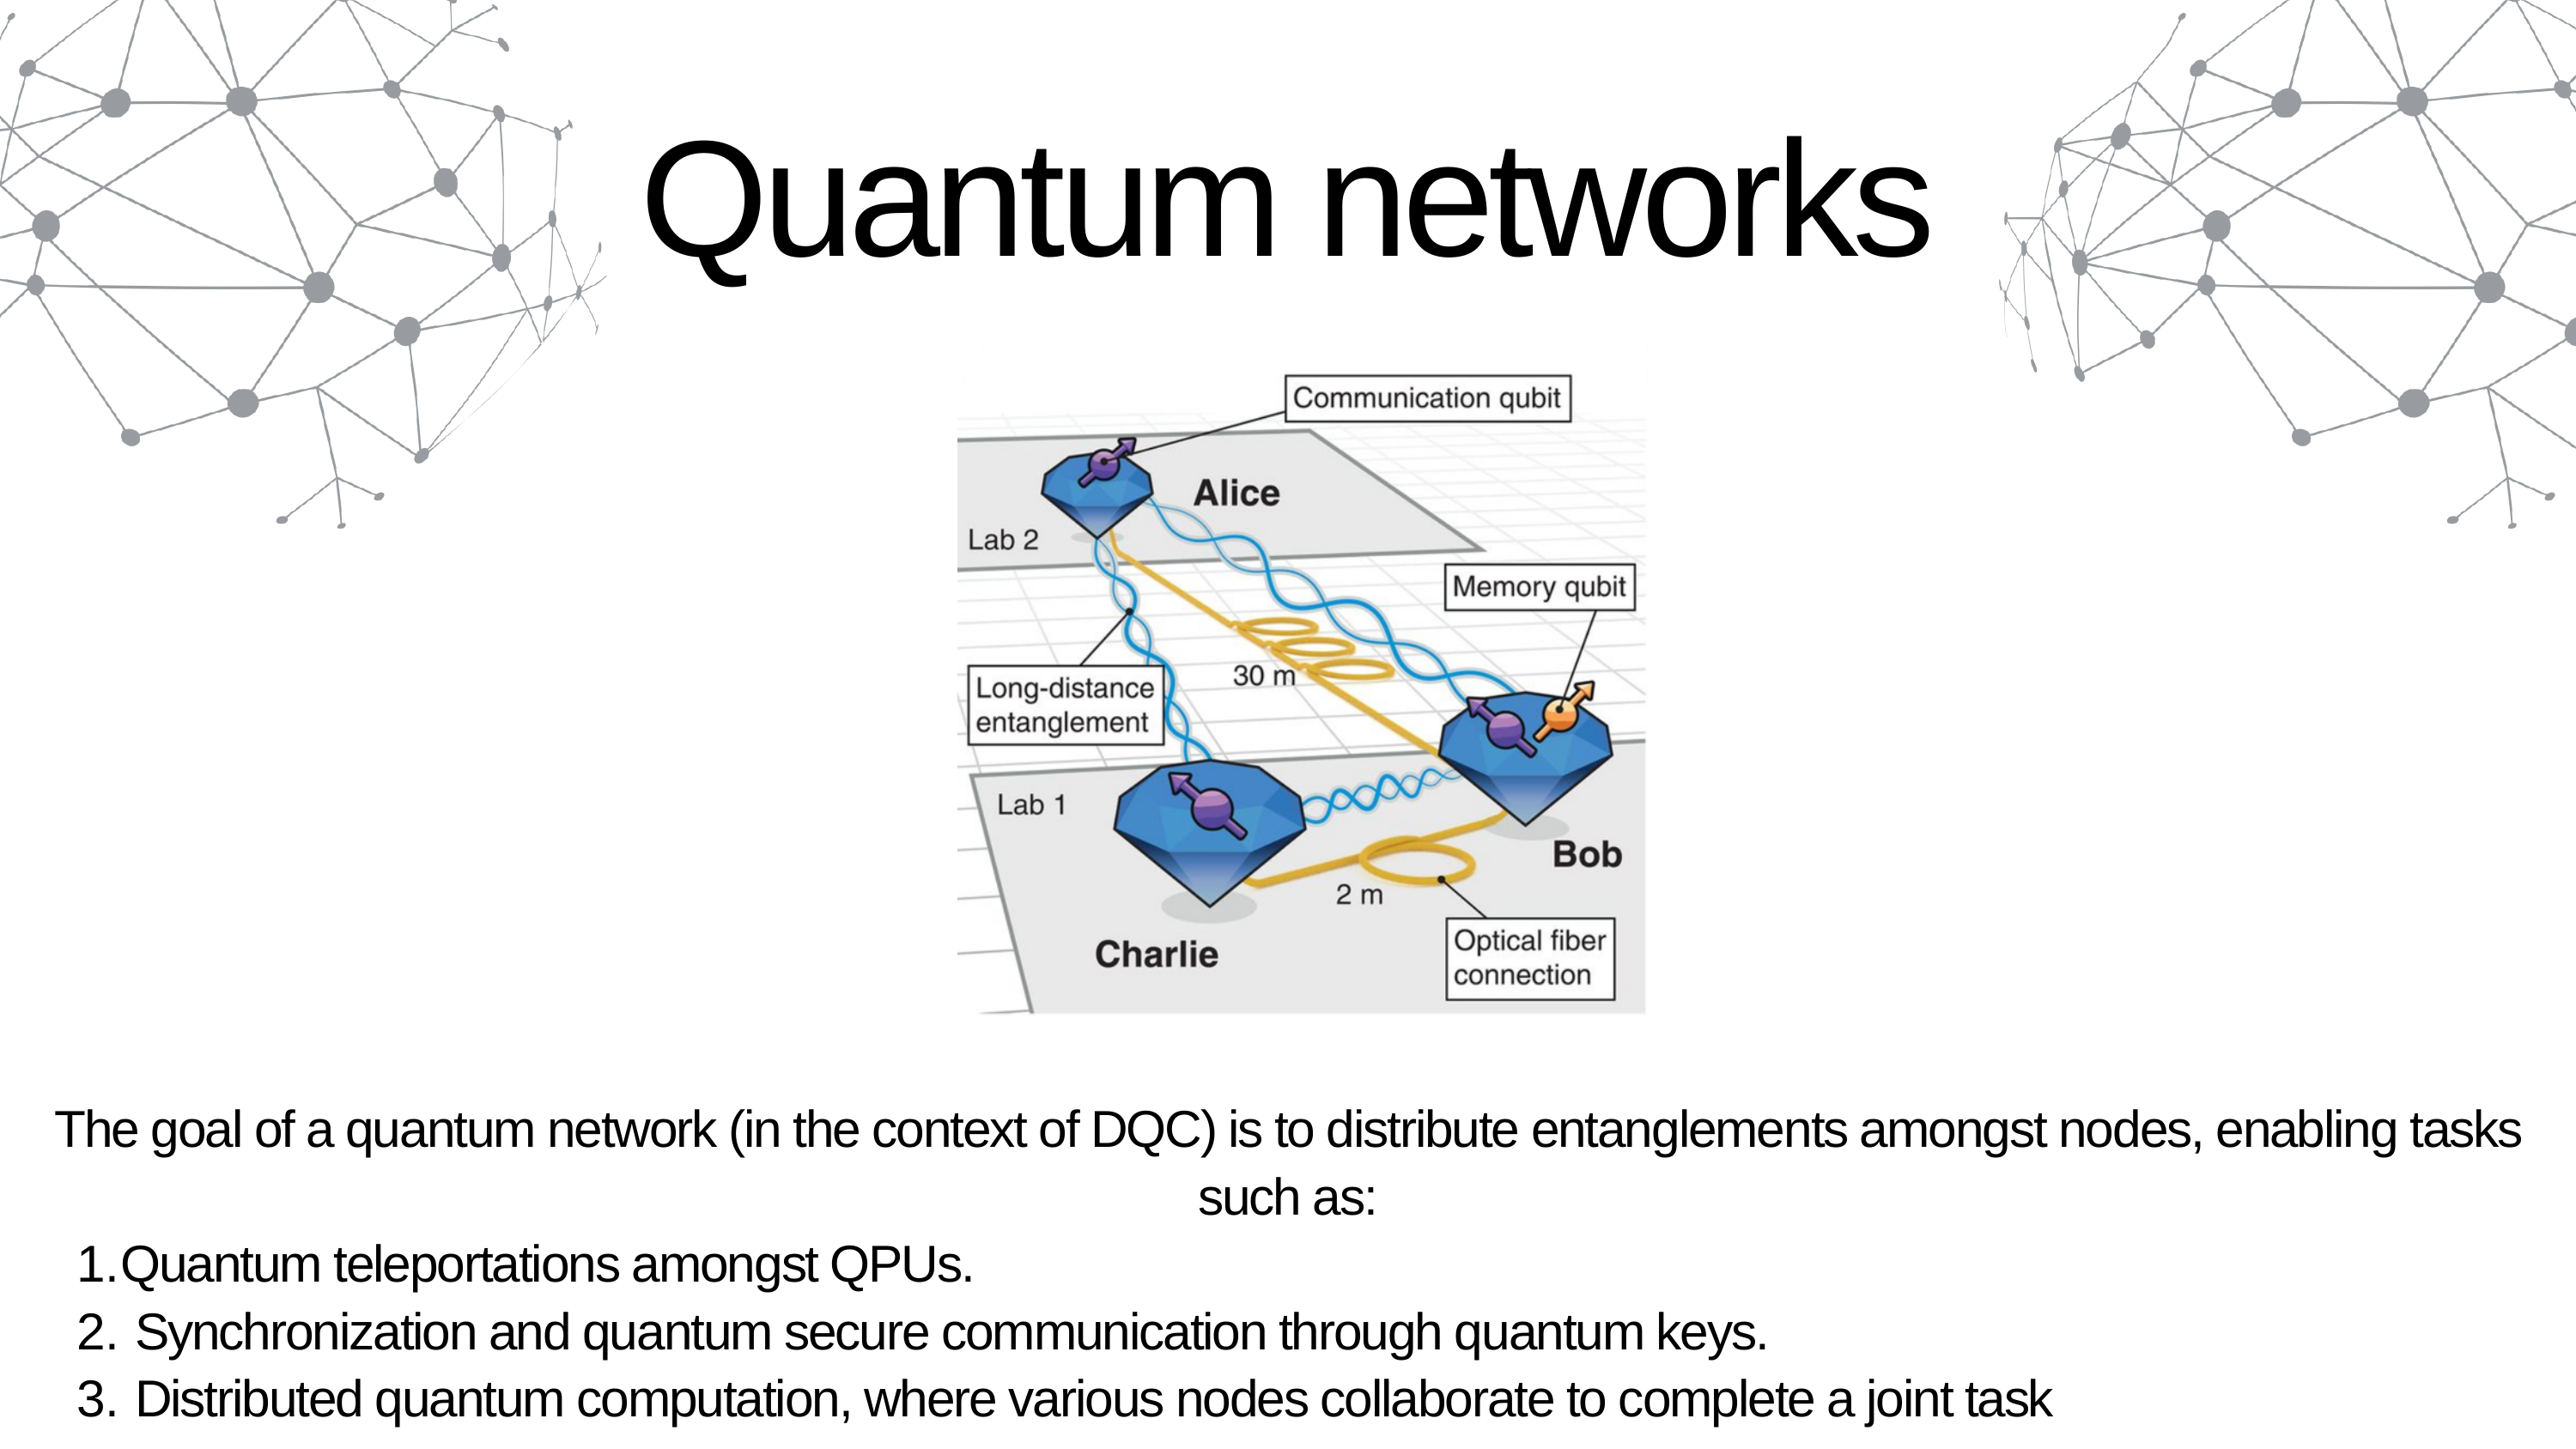

Quantum networks

The goal of a quantum network (in the context of DQC) is to distribute entanglements amongst nodes, enabling tasks such as:
Quantum teleportations amongst QPUs.
 Synchronization and quantum secure communication through quantum keys.
 Distributed quantum computation, where various nodes collaborate to complete a joint task